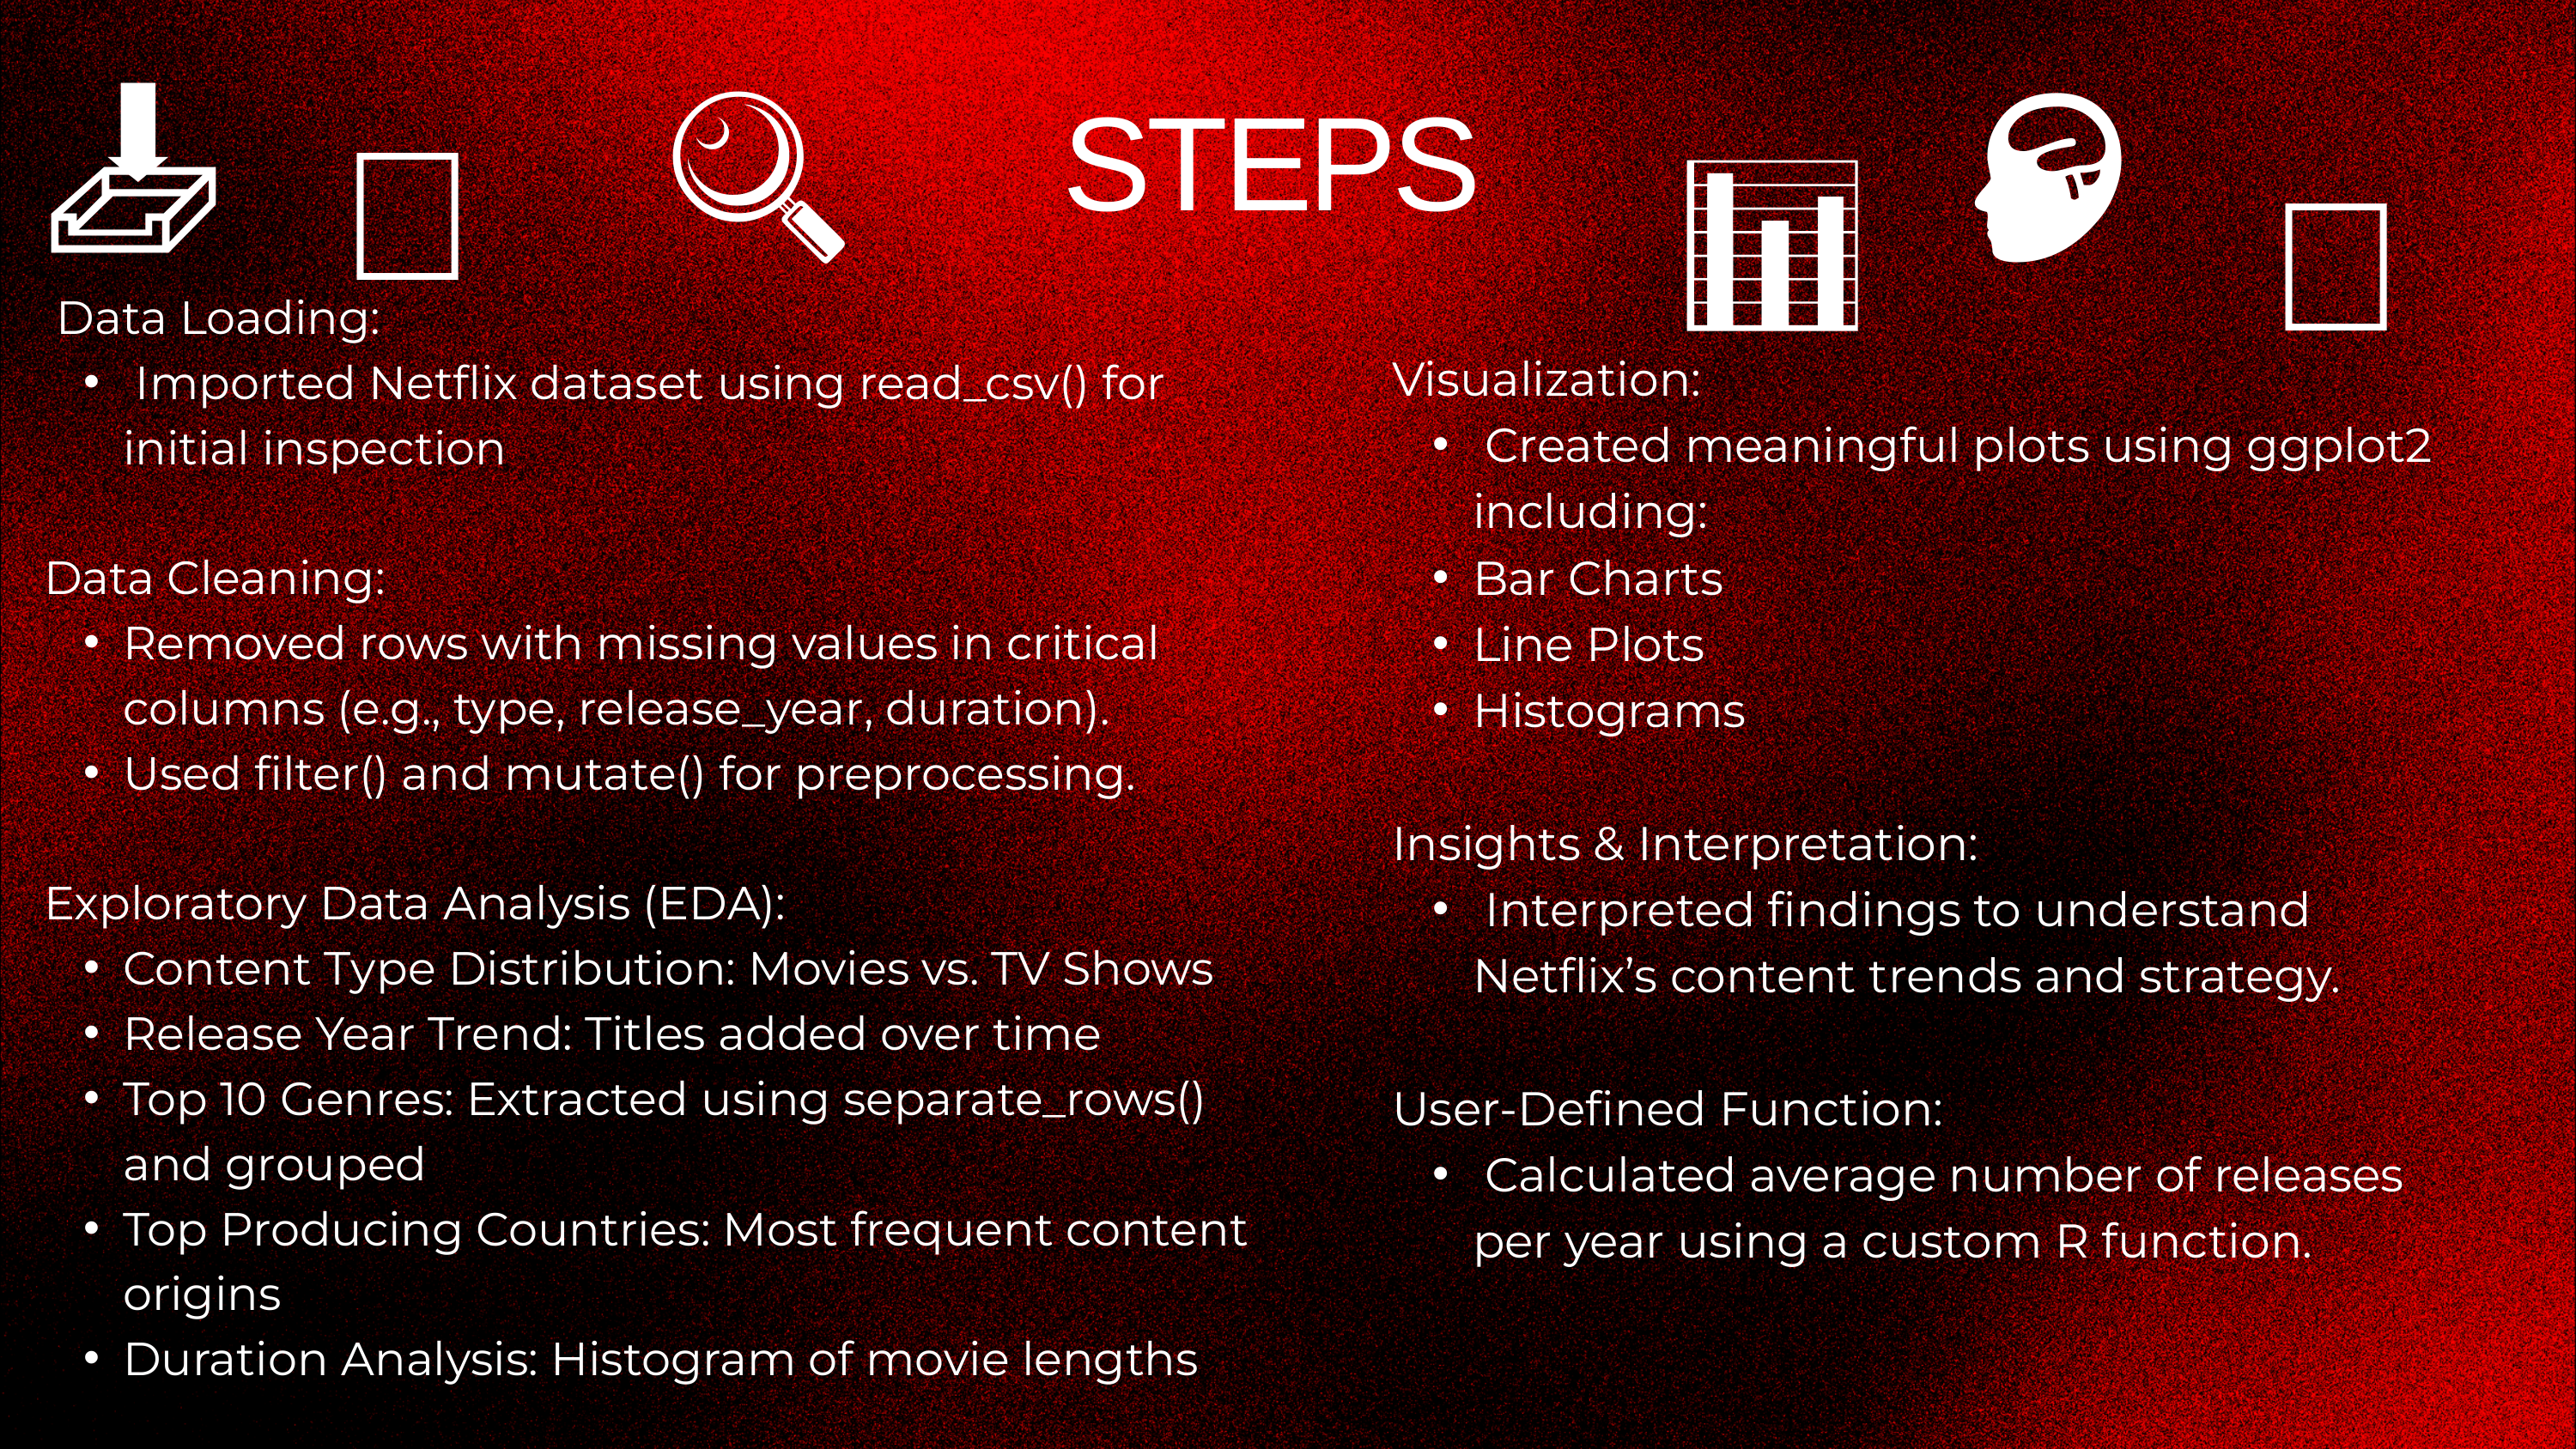

📥
🔍
🧠
🧹

📊
STEPS
🧮
 Data Loading:
 Imported Netflix dataset using read_csv() for initial inspection

Data Cleaning:
Removed rows with missing values in critical columns (e.g., type, release_year, duration).
Used filter() and mutate() for preprocessing.

Exploratory Data Analysis (EDA):
Content Type Distribution: Movies vs. TV Shows
Release Year Trend: Titles added over time
Top 10 Genres: Extracted using separate_rows() and grouped
Top Producing Countries: Most frequent content origins
Duration Analysis: Histogram of movie lengths

s
Visualization:
 Created meaningful plots using ggplot2 including:
Bar Charts
Line Plots
Histograms

Insights & Interpretation:
 Interpreted findings to understand Netflix’s content trends and strategy.

User-Defined Function:
 Calculated average number of releases per year using a custom R function.